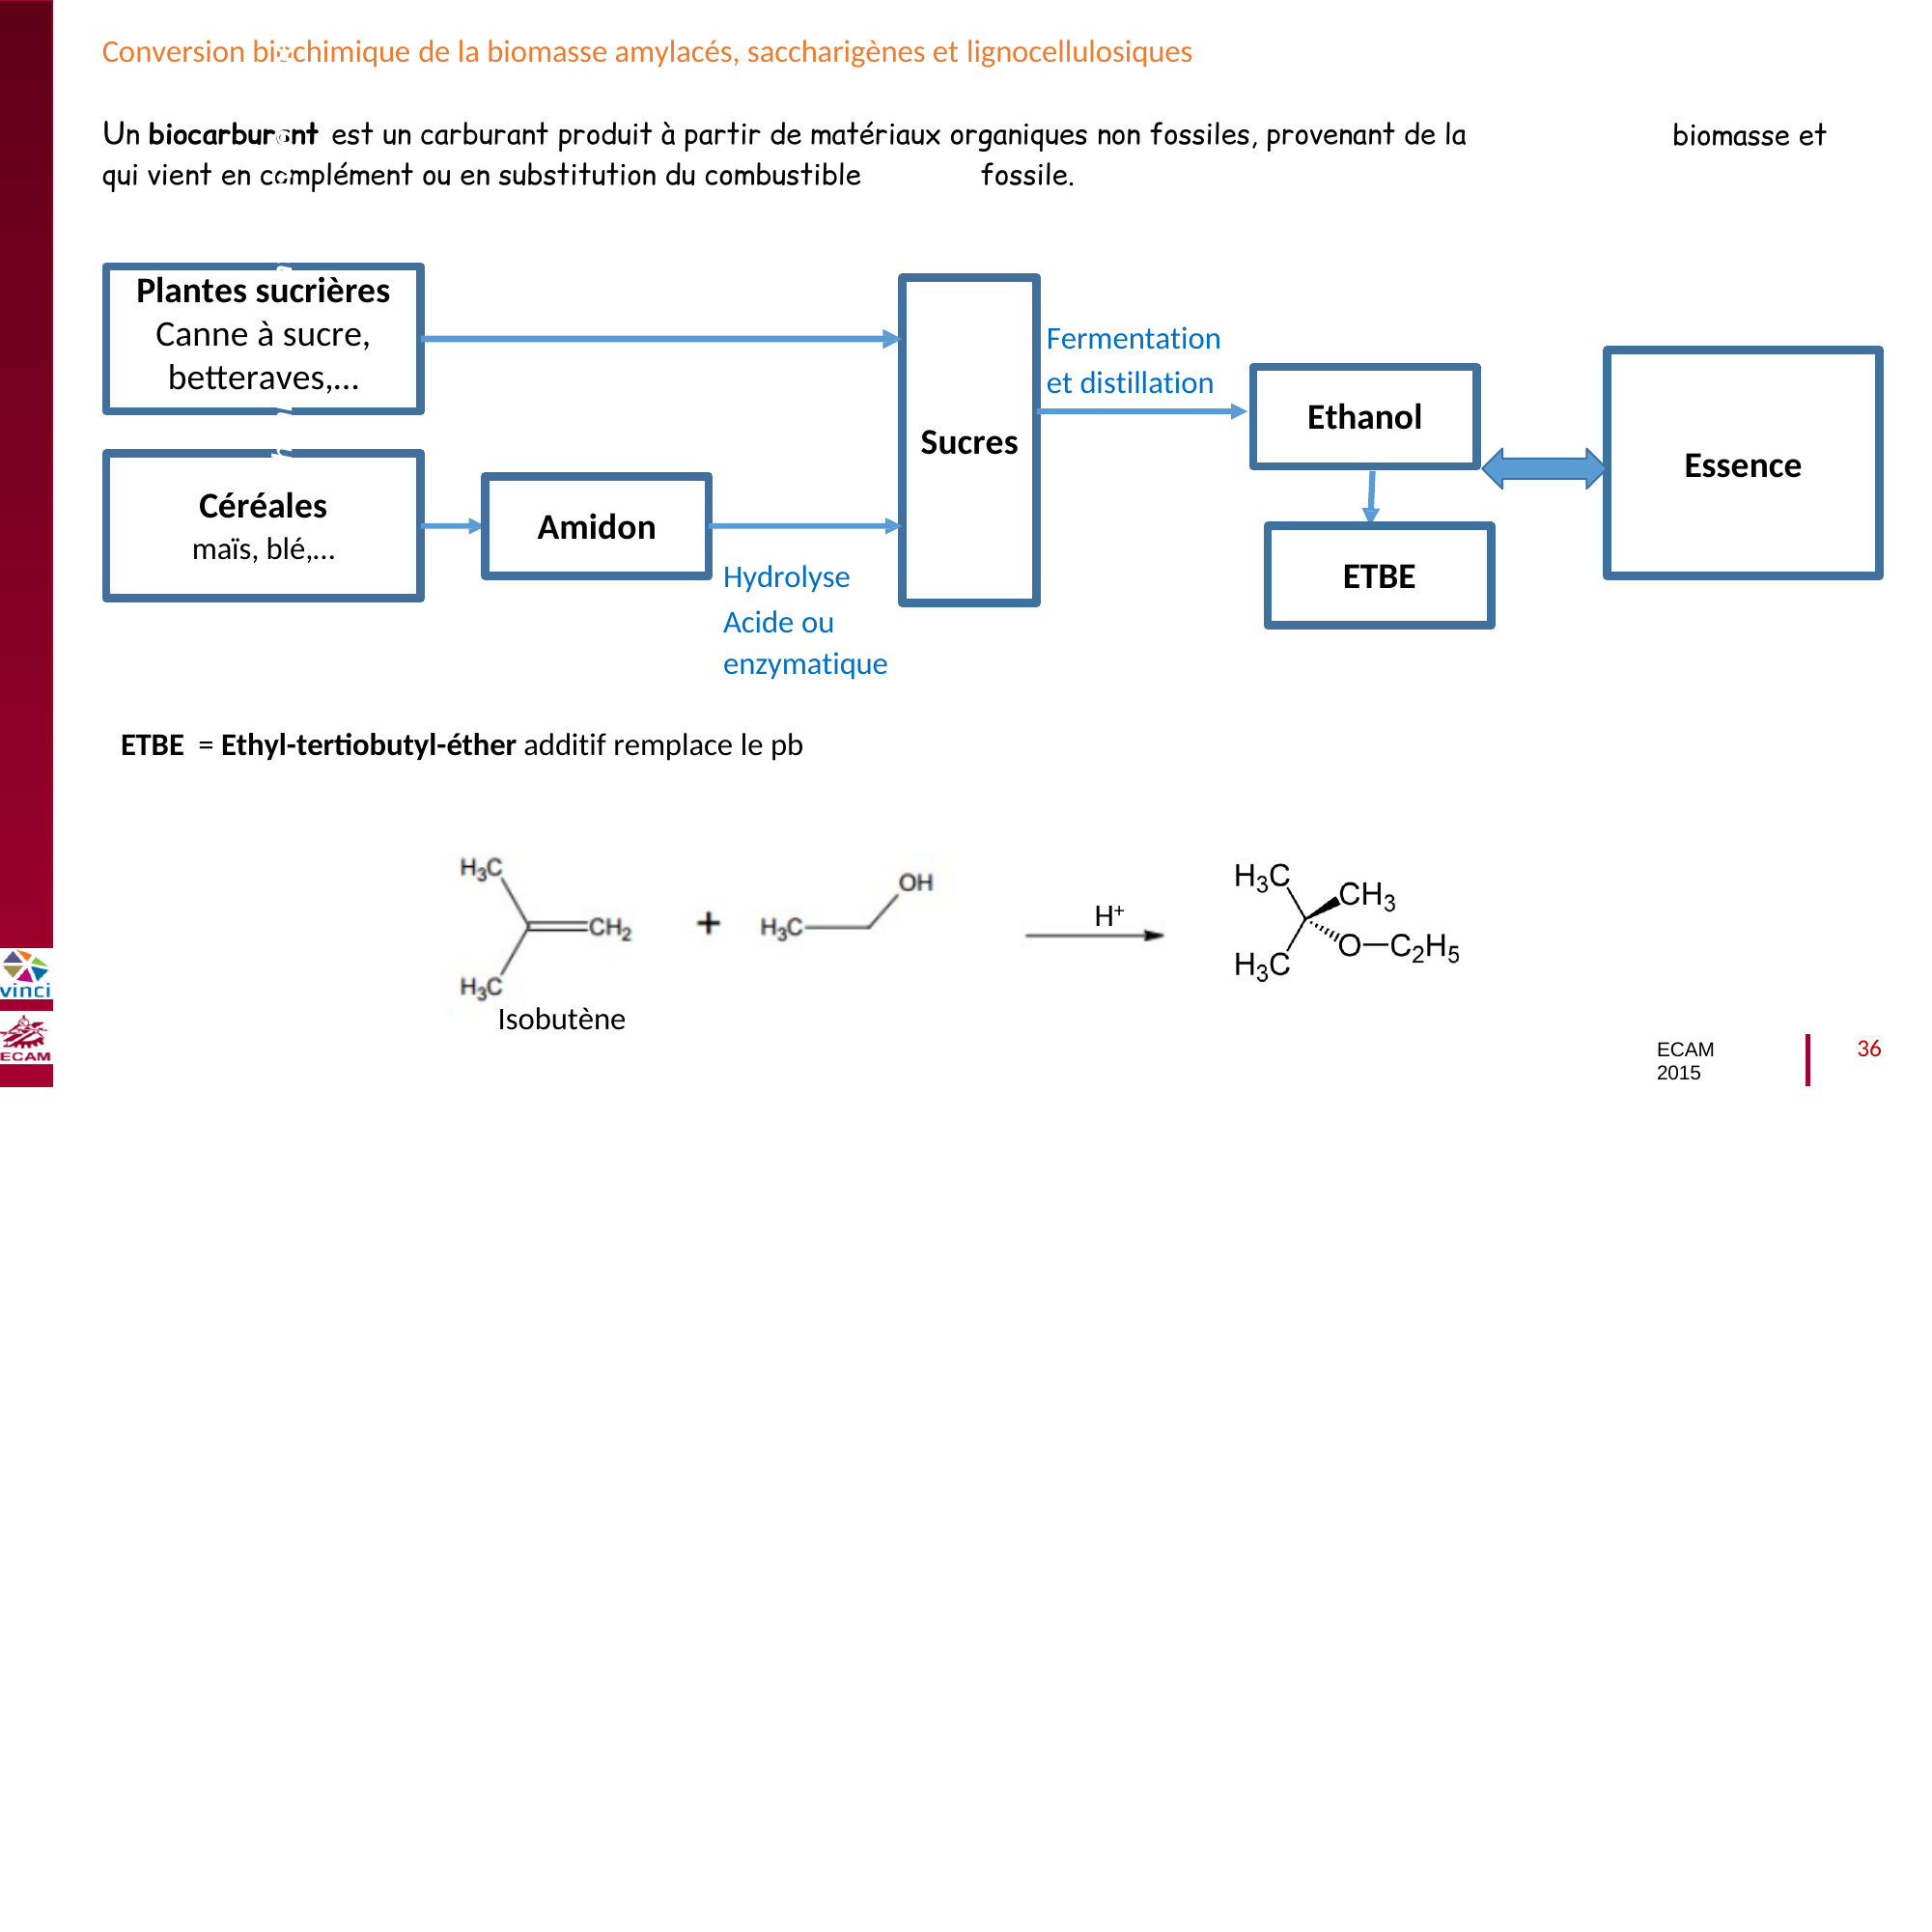

Conversion biochimique de la biomasse amylacés, saccharigènes et lignocellulosiques
Un biocarburant est un carburant produit à partir de matériaux organiques non fossiles, provenant de la
biomasse et
qui vient en complément ou en substitution du combustible
fossile.

Plantes sucrières Canne à sucre, betteraves,…

Sucres
B2040-Chimie du vivant et environnement
Fermentation
et distillation

Essence

Ethanol

Céréales
maïs, blé,…

Amidon

ETBE

Hydrolyse
Acide ou
enzymatique
ETBE  = Ethyl-tertiobutyl-éther additif remplace le pb

H+

Isobutène

36
ECAM 2015